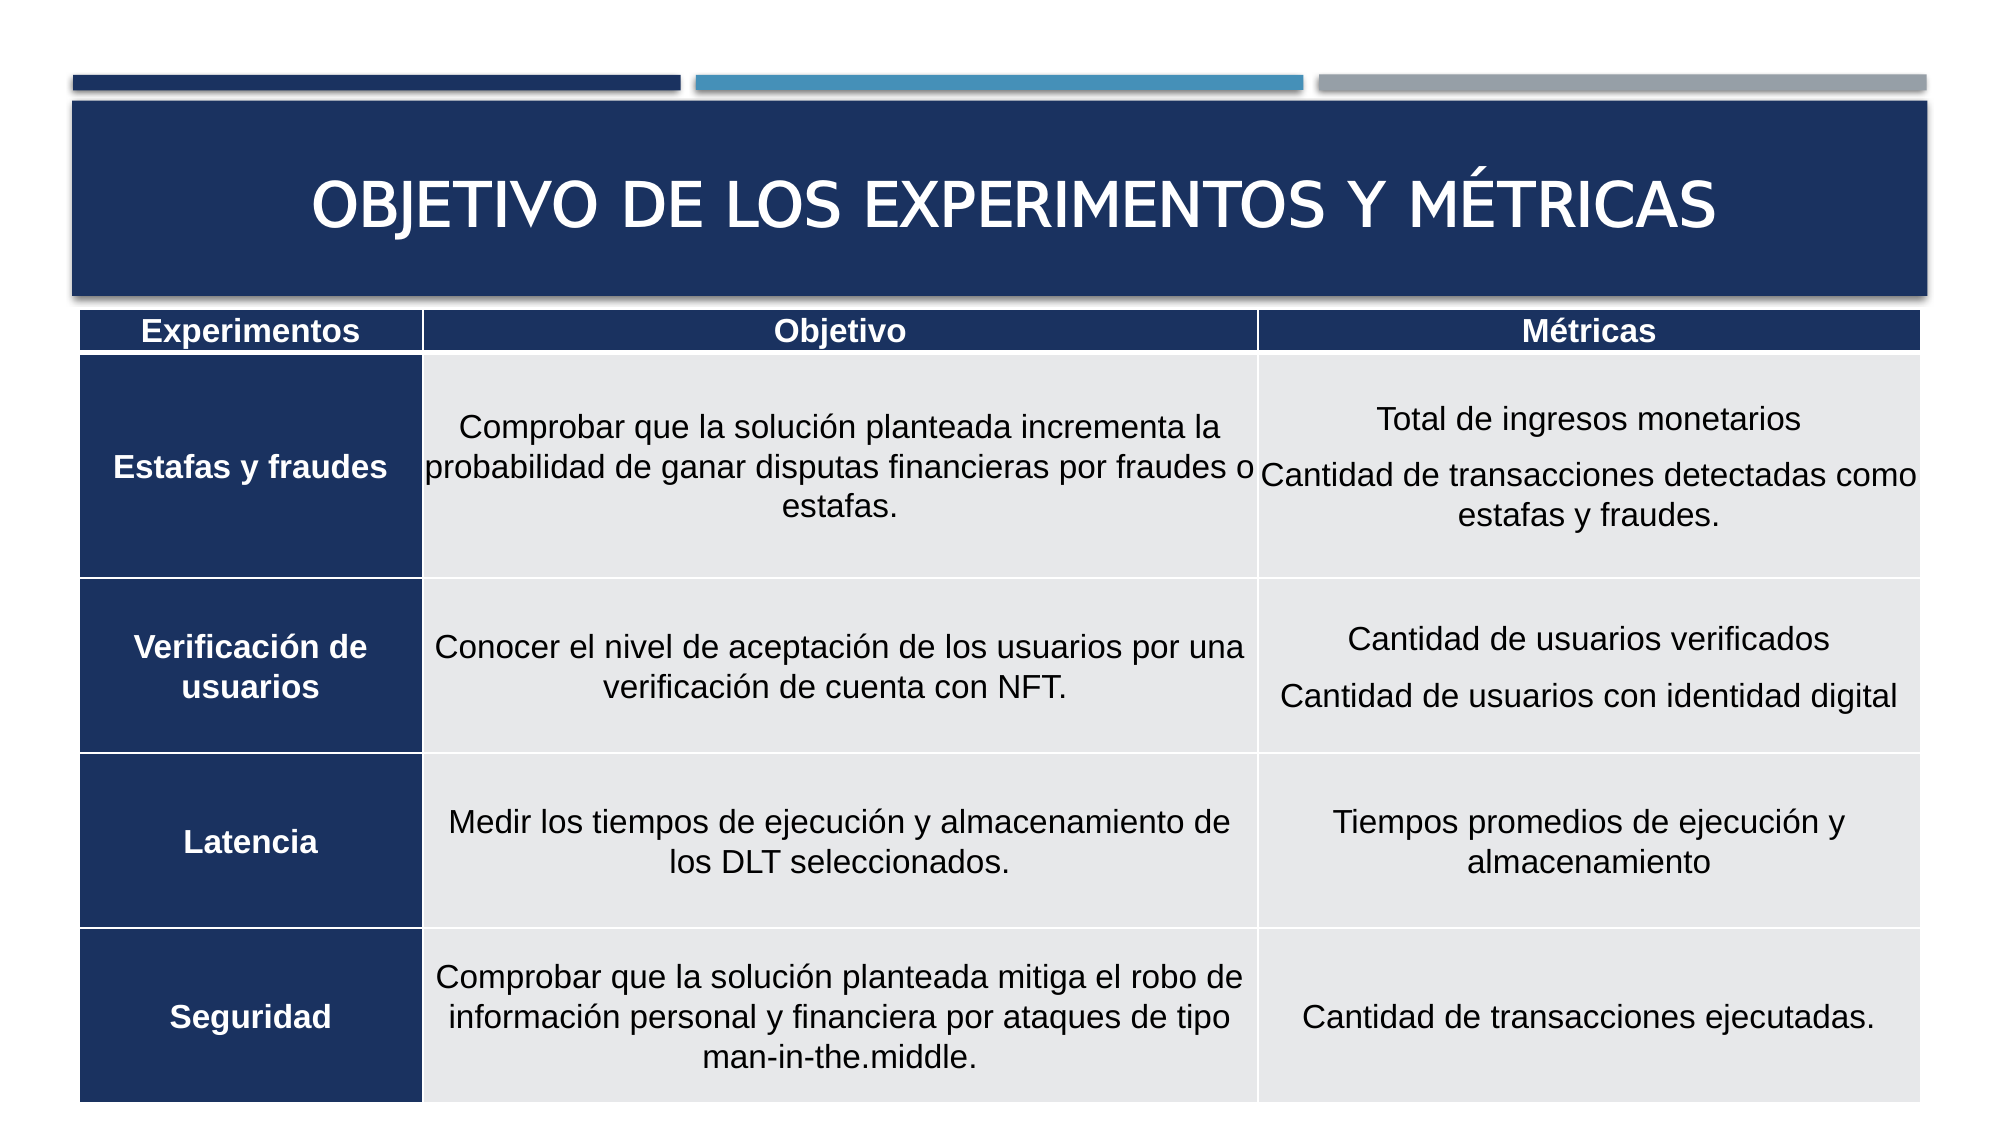

# Objetivo de los experimentos Y métricas
| Experimentos | Objetivo | Métricas |
| --- | --- | --- |
| Estafas y fraudes | Comprobar que la solución planteada incrementa la probabilidad de ganar disputas financieras por fraudes o estafas. | Total de ingresos monetarios Cantidad de transacciones detectadas como estafas y fraudes. |
| Verificación de usuarios | Conocer el nivel de aceptación de los usuarios por una verificación de cuenta con NFT. | Cantidad de usuarios verificados Cantidad de usuarios con identidad digital |
| Latencia | Medir los tiempos de ejecución y almacenamiento de los DLT seleccionados. | Tiempos promedios de ejecución y almacenamiento |
| Seguridad | Comprobar que la solución planteada mitiga el robo de información personal y financiera por ataques de tipo man-in-the.middle. | Cantidad de transacciones ejecutadas. |